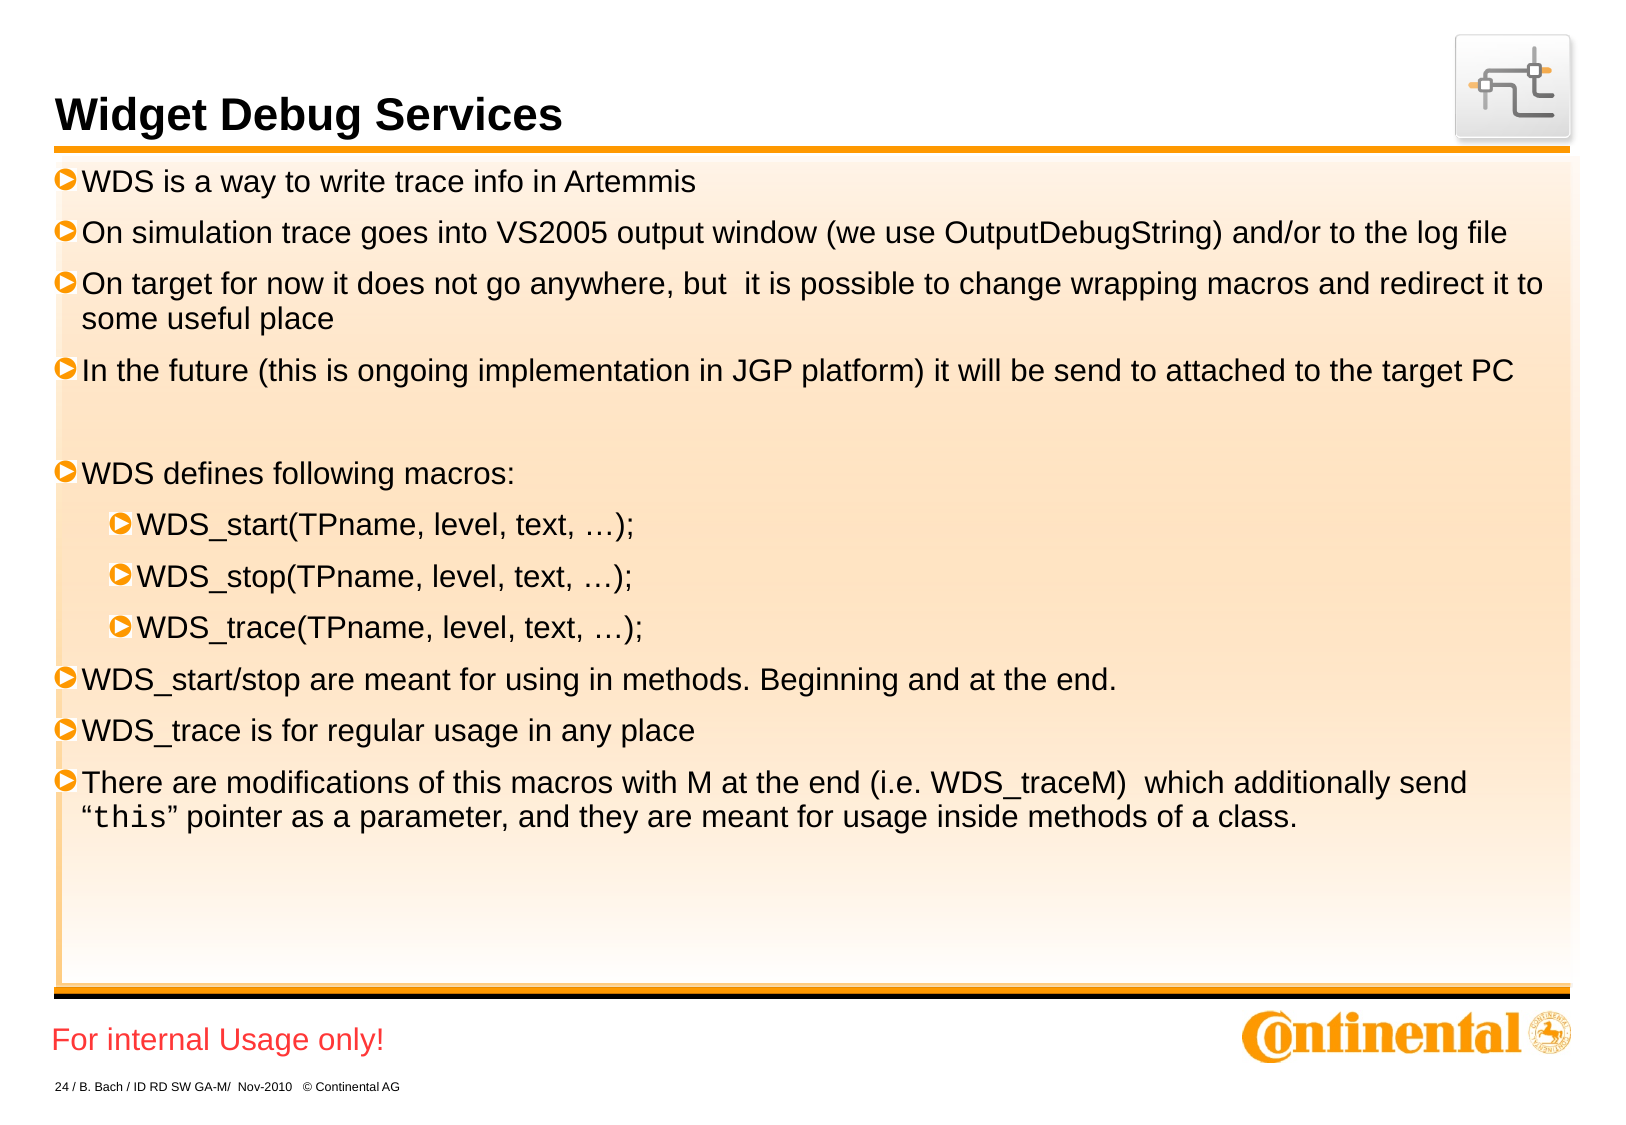

# Widget Debug Services
WDS is a way to write trace info in Artemmis
On simulation trace goes into VS2005 output window (we use OutputDebugString) and/or to the log file
On target for now it does not go anywhere, but  it is possible to change wrapping macros and redirect it to some useful place
In the future (this is ongoing implementation in JGP platform) it will be send to attached to the target PC

WDS defines following macros:
WDS_start(TPname, level, text, …);
WDS_stop(TPname, level, text, …);
WDS_trace(TPname, level, text, …);
WDS_start/stop are meant for using in methods. Beginning and at the end.
WDS_trace is for regular usage in any place
There are modifications of this macros with M at the end (i.e. WDS_traceM)  which additionally send “this” pointer as a parameter, and they are meant for usage inside methods of a class.
24 / B. Bach / ID RD SW GA-M/  Nov-2010   © Continental AG